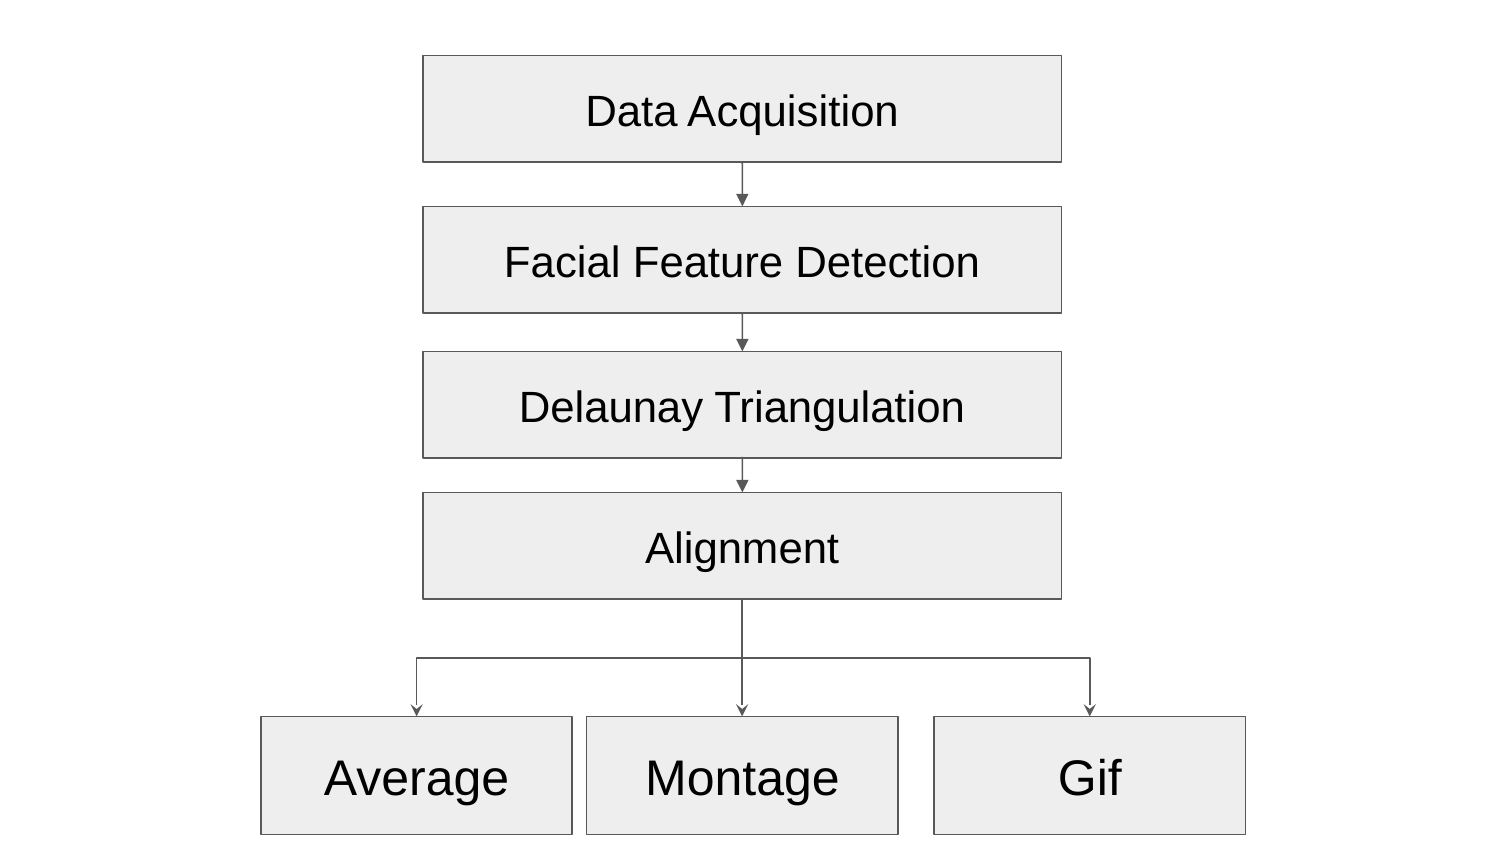

Data Acquisition

Facial Feature Detection

Delaunay Triangulation

Alignment

Average
Montage
Gif